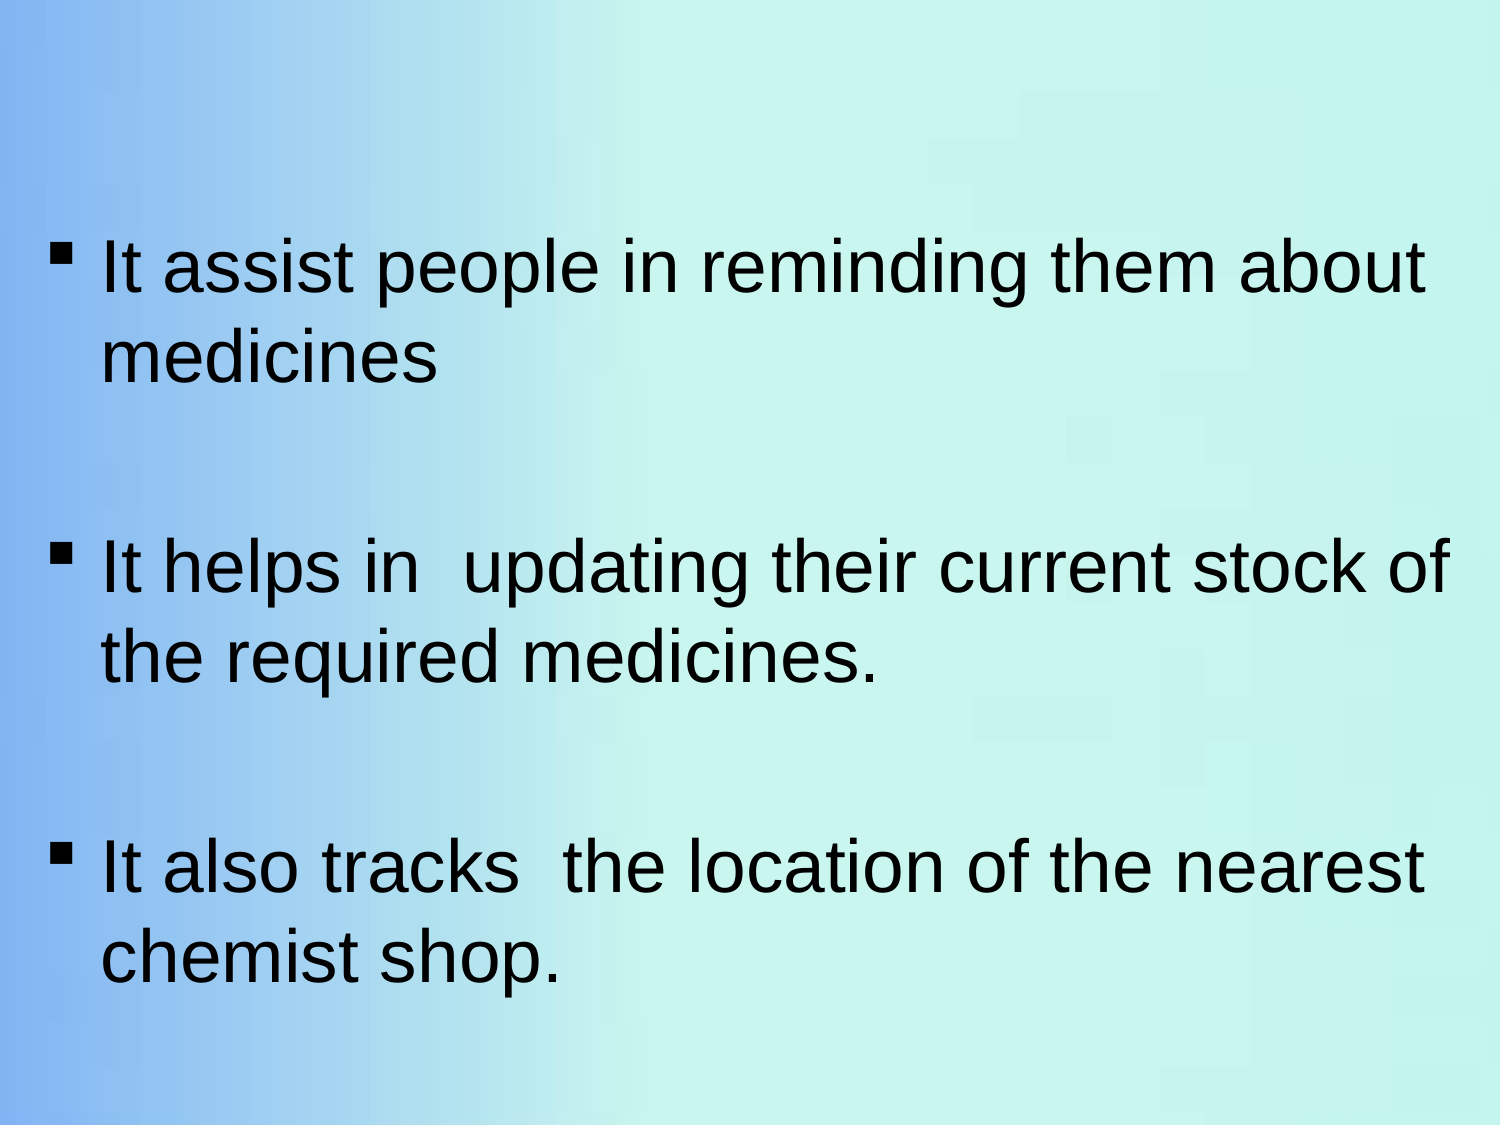

It assist people in reminding them about medicines

It helps in  updating their current stock of the required medicines.

It also tracks  the location of the nearest chemist shop.